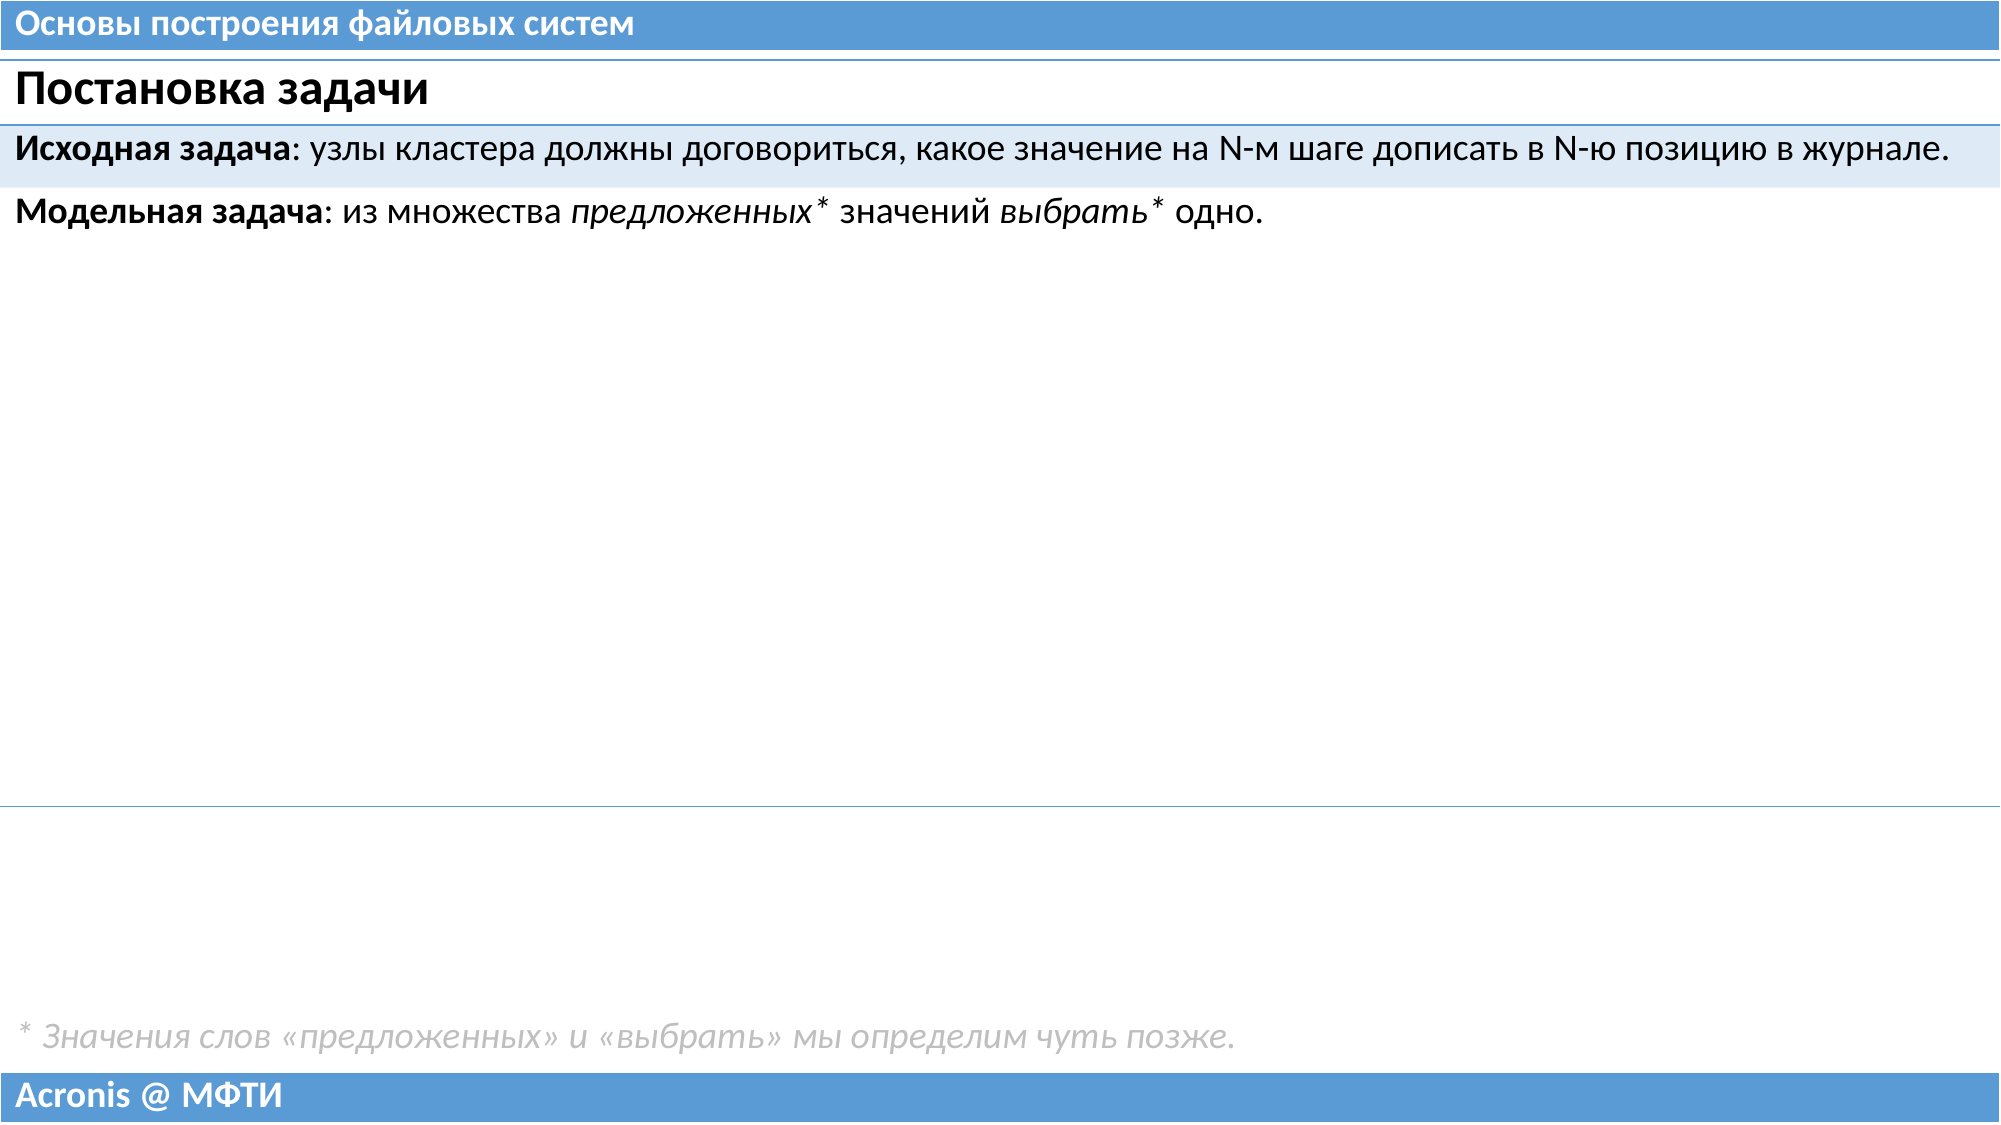

| Основы построения файловых систем |
| --- |
| Постановка задачи |  |
| --- | --- |
| Исходная задача: узлы кластера должны договориться, какое значение на N-м шаге дописать в N-ю позицию в журнале. |  |
| Модельная задача: из множества предложенных\* значений выбрать\* одно. |  |
* Значения слов «предложенных» и «выбрать» мы определим чуть позже.
| Acronis @ МФТИ |
| --- |